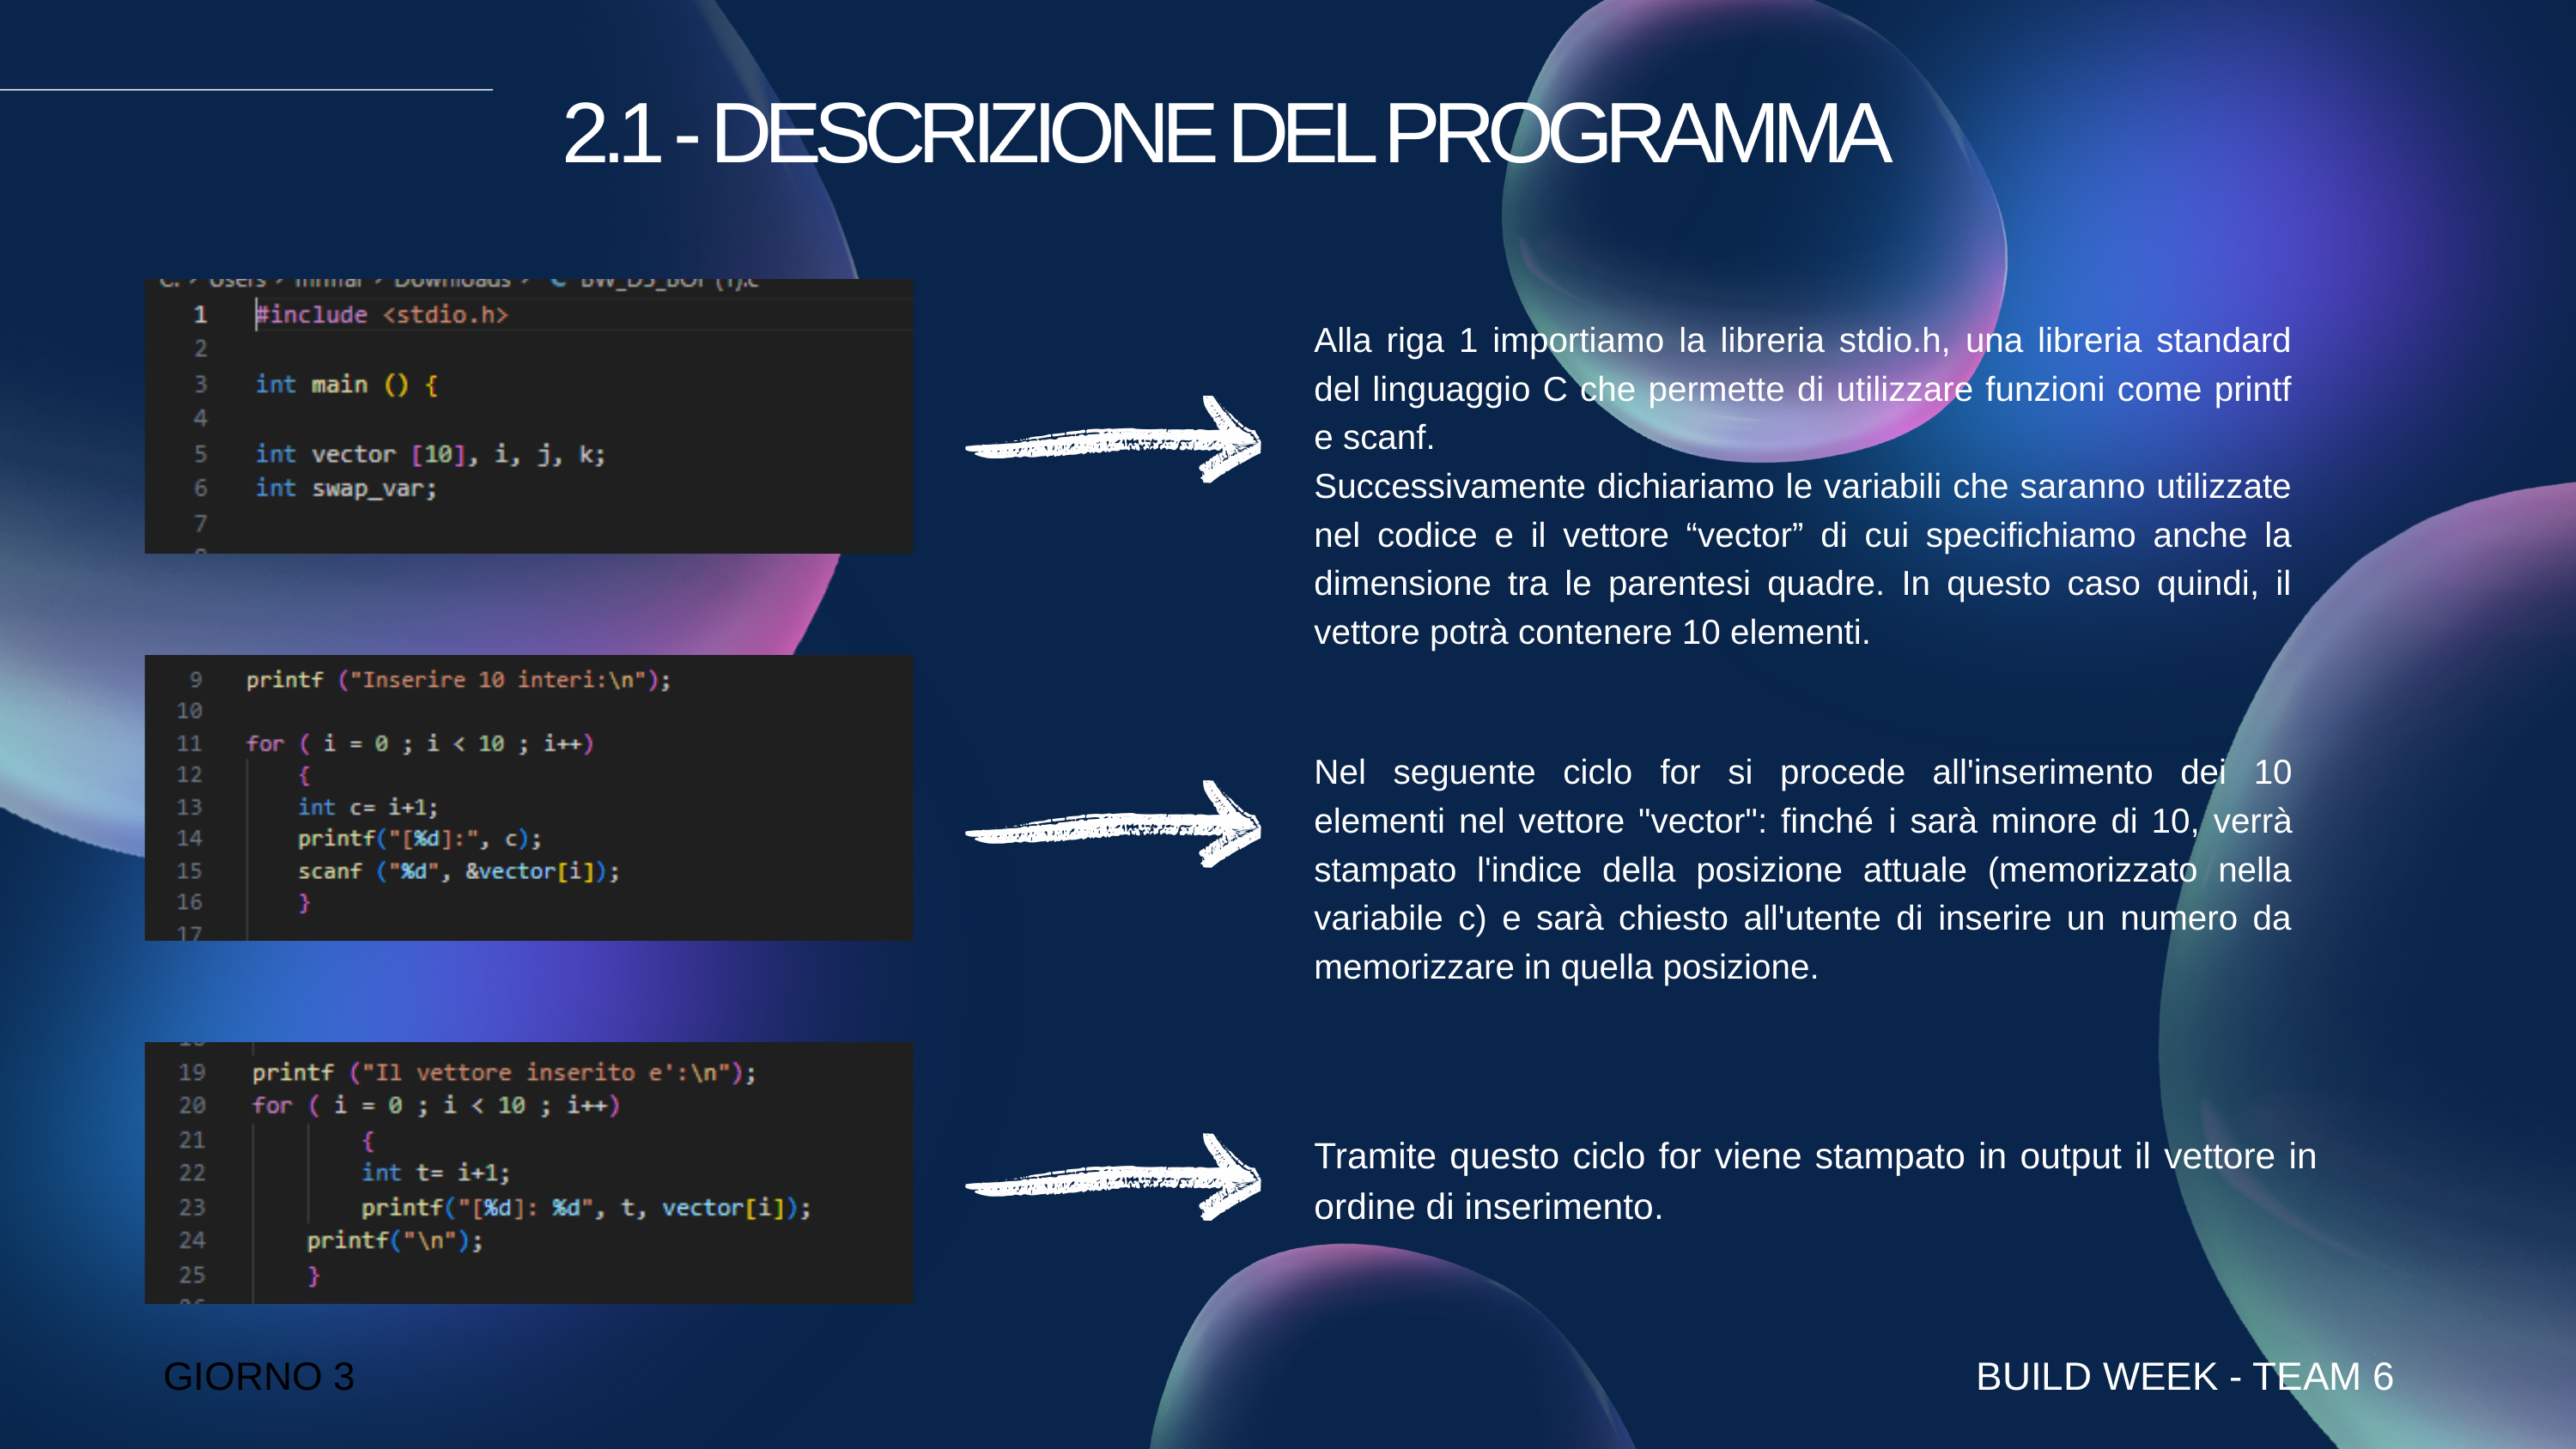

2.1 - DESCRIZIONE DEL PROGRAMMA

Alla riga 1 importiamo la libreria stdio.h, una libreria standard del linguaggio C che permette di utilizzare funzioni come printf e scanf.
Successivamente dichiariamo le variabili che saranno utilizzate nel codice e il vettore “vector” di cui specifichiamo anche la dimensione tra le parentesi quadre. In questo caso quindi, il vettore potrà contenere 10 elementi.

Nel seguente ciclo for si procede all'inserimento dei 10 elementi nel vettore "vector": finché i sarà minore di 10, verrà stampato l'indice della posizione attuale (memorizzato nella variabile c) e sarà chiesto all'utente di inserire un numero da memorizzare in quella posizione.

Tramite questo ciclo for viene stampato in output il vettore in ordine di inserimento.

GIORNO 3
BUILD WEEK - TEAM 6